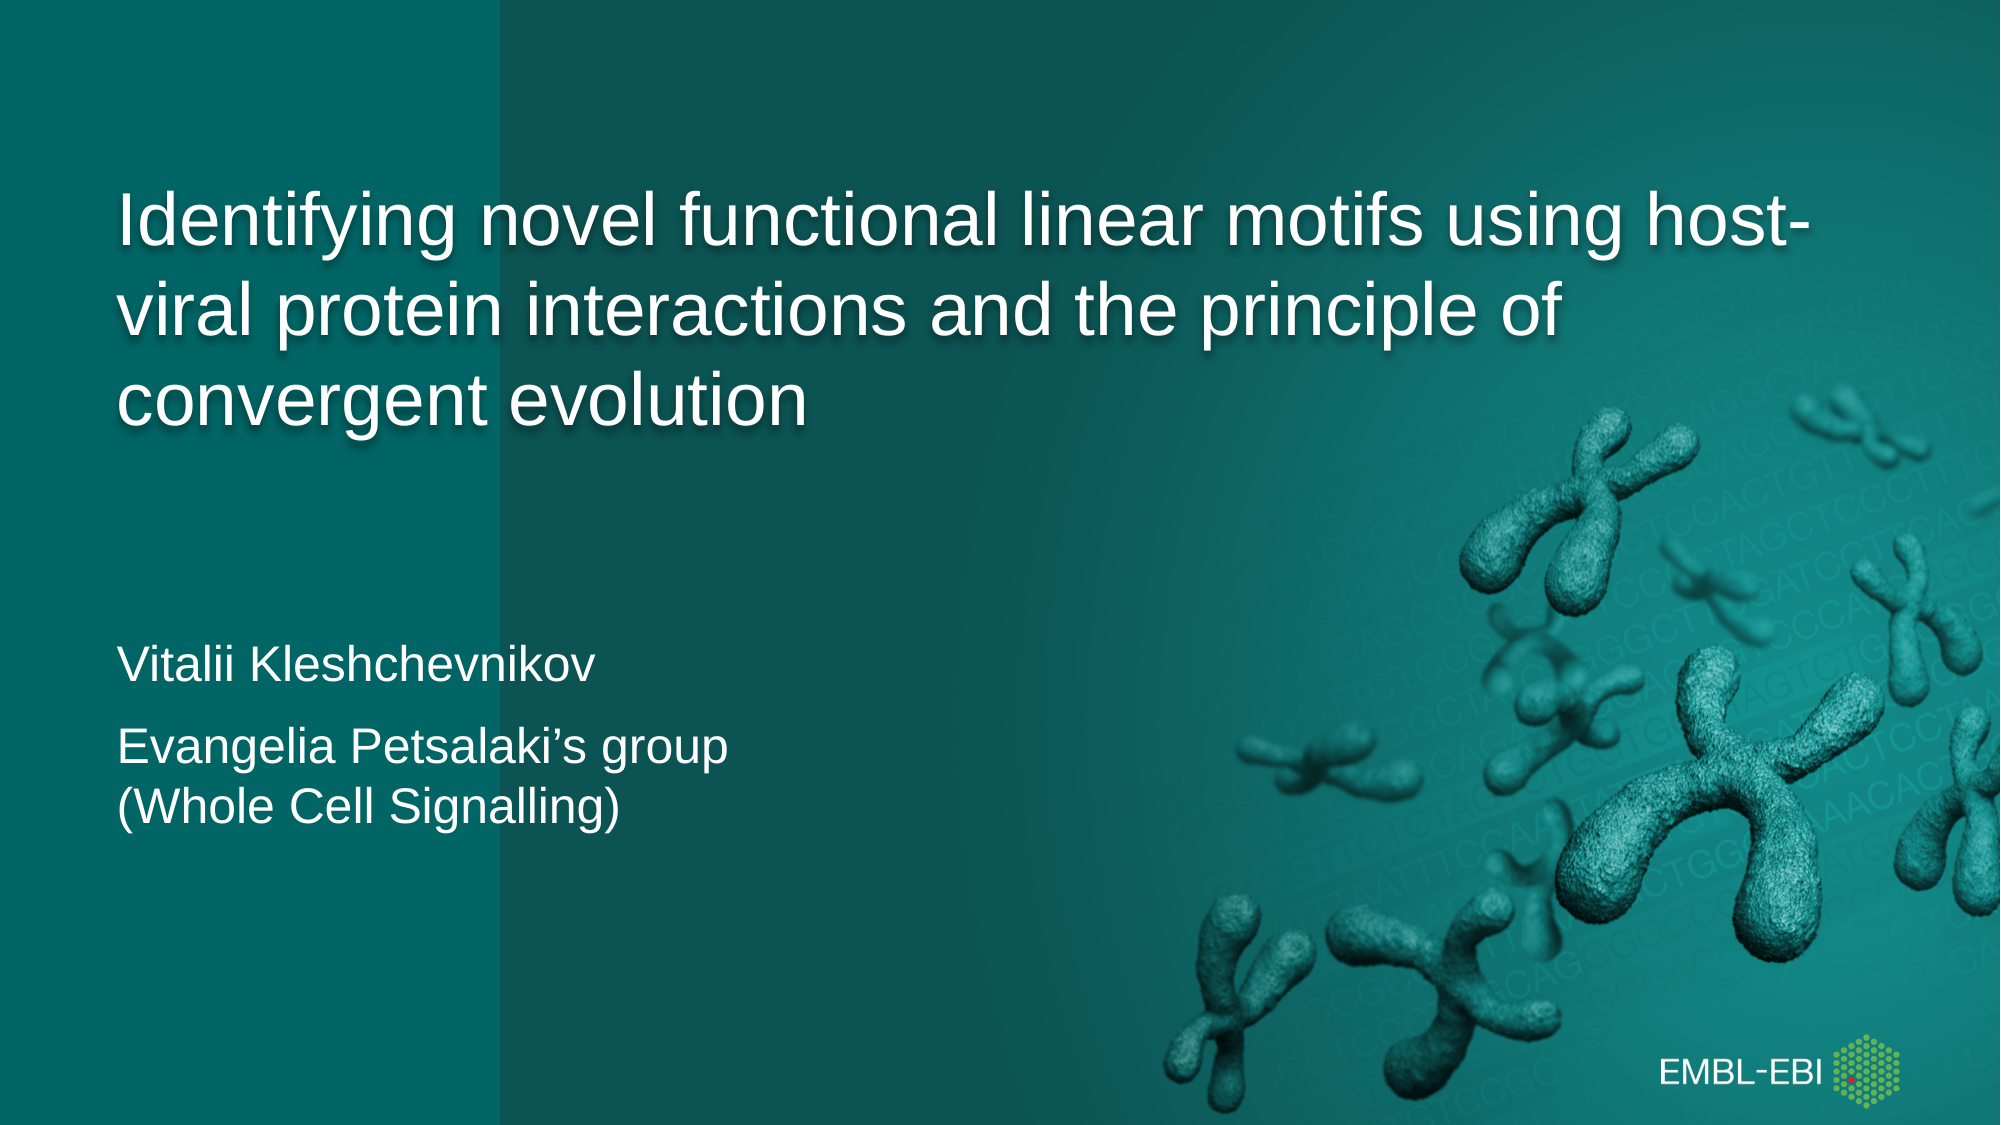

# Identifying novel functional linear motifs using host-viral protein interactions and the principle of convergent evolution
Vitalii Kleshchevnikov
Evangelia Petsalaki’s group
(Whole Cell Signalling)